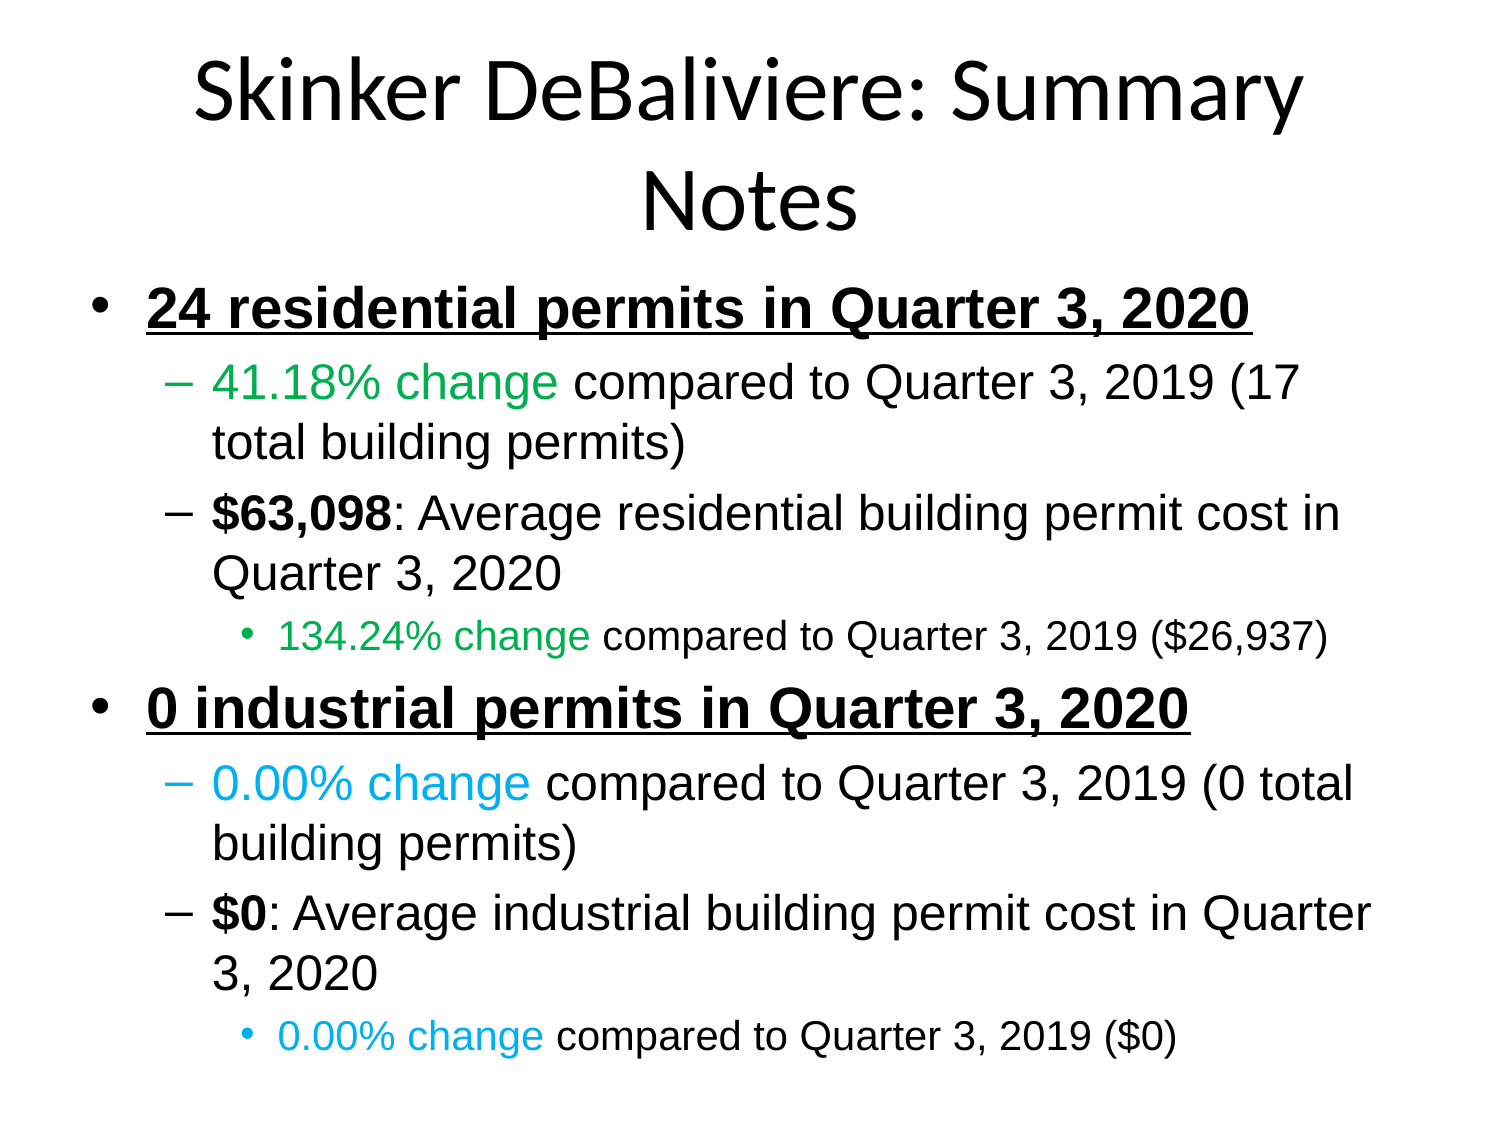

# Skinker DeBaliviere: Summary Notes
24 residential permits in Quarter 3, 2020
41.18% change compared to Quarter 3, 2019 (17 total building permits)
$63,098: Average residential building permit cost in Quarter 3, 2020
134.24% change compared to Quarter 3, 2019 ($26,937)
0 industrial permits in Quarter 3, 2020
0.00% change compared to Quarter 3, 2019 (0 total building permits)
$0: Average industrial building permit cost in Quarter 3, 2020
0.00% change compared to Quarter 3, 2019 ($0)